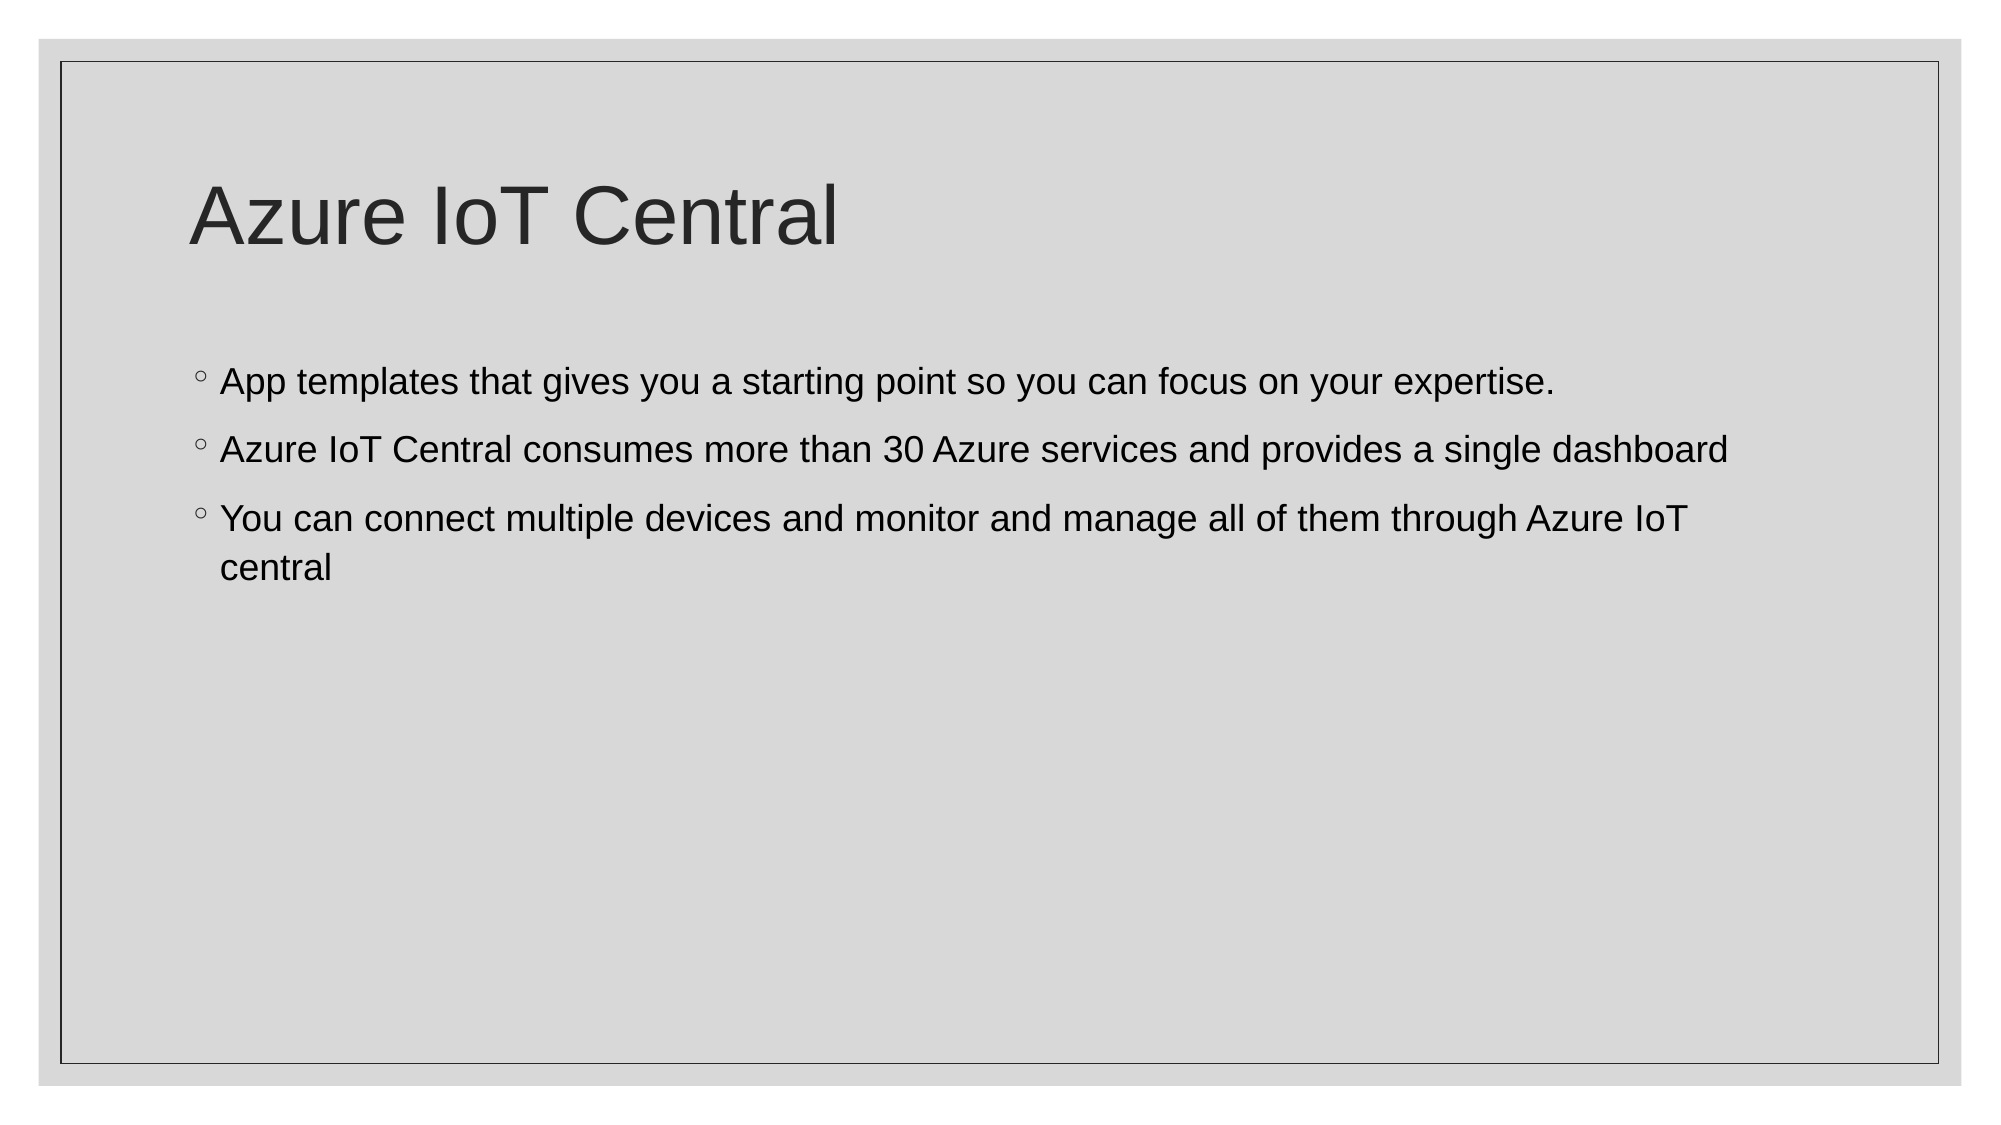

# Azure IoT Central
App templates that gives you a starting point so you can focus on your expertise.
Azure IoT Central consumes more than 30 Azure services and provides a single dashboard
You can connect multiple devices and monitor and manage all of them through Azure IoT central